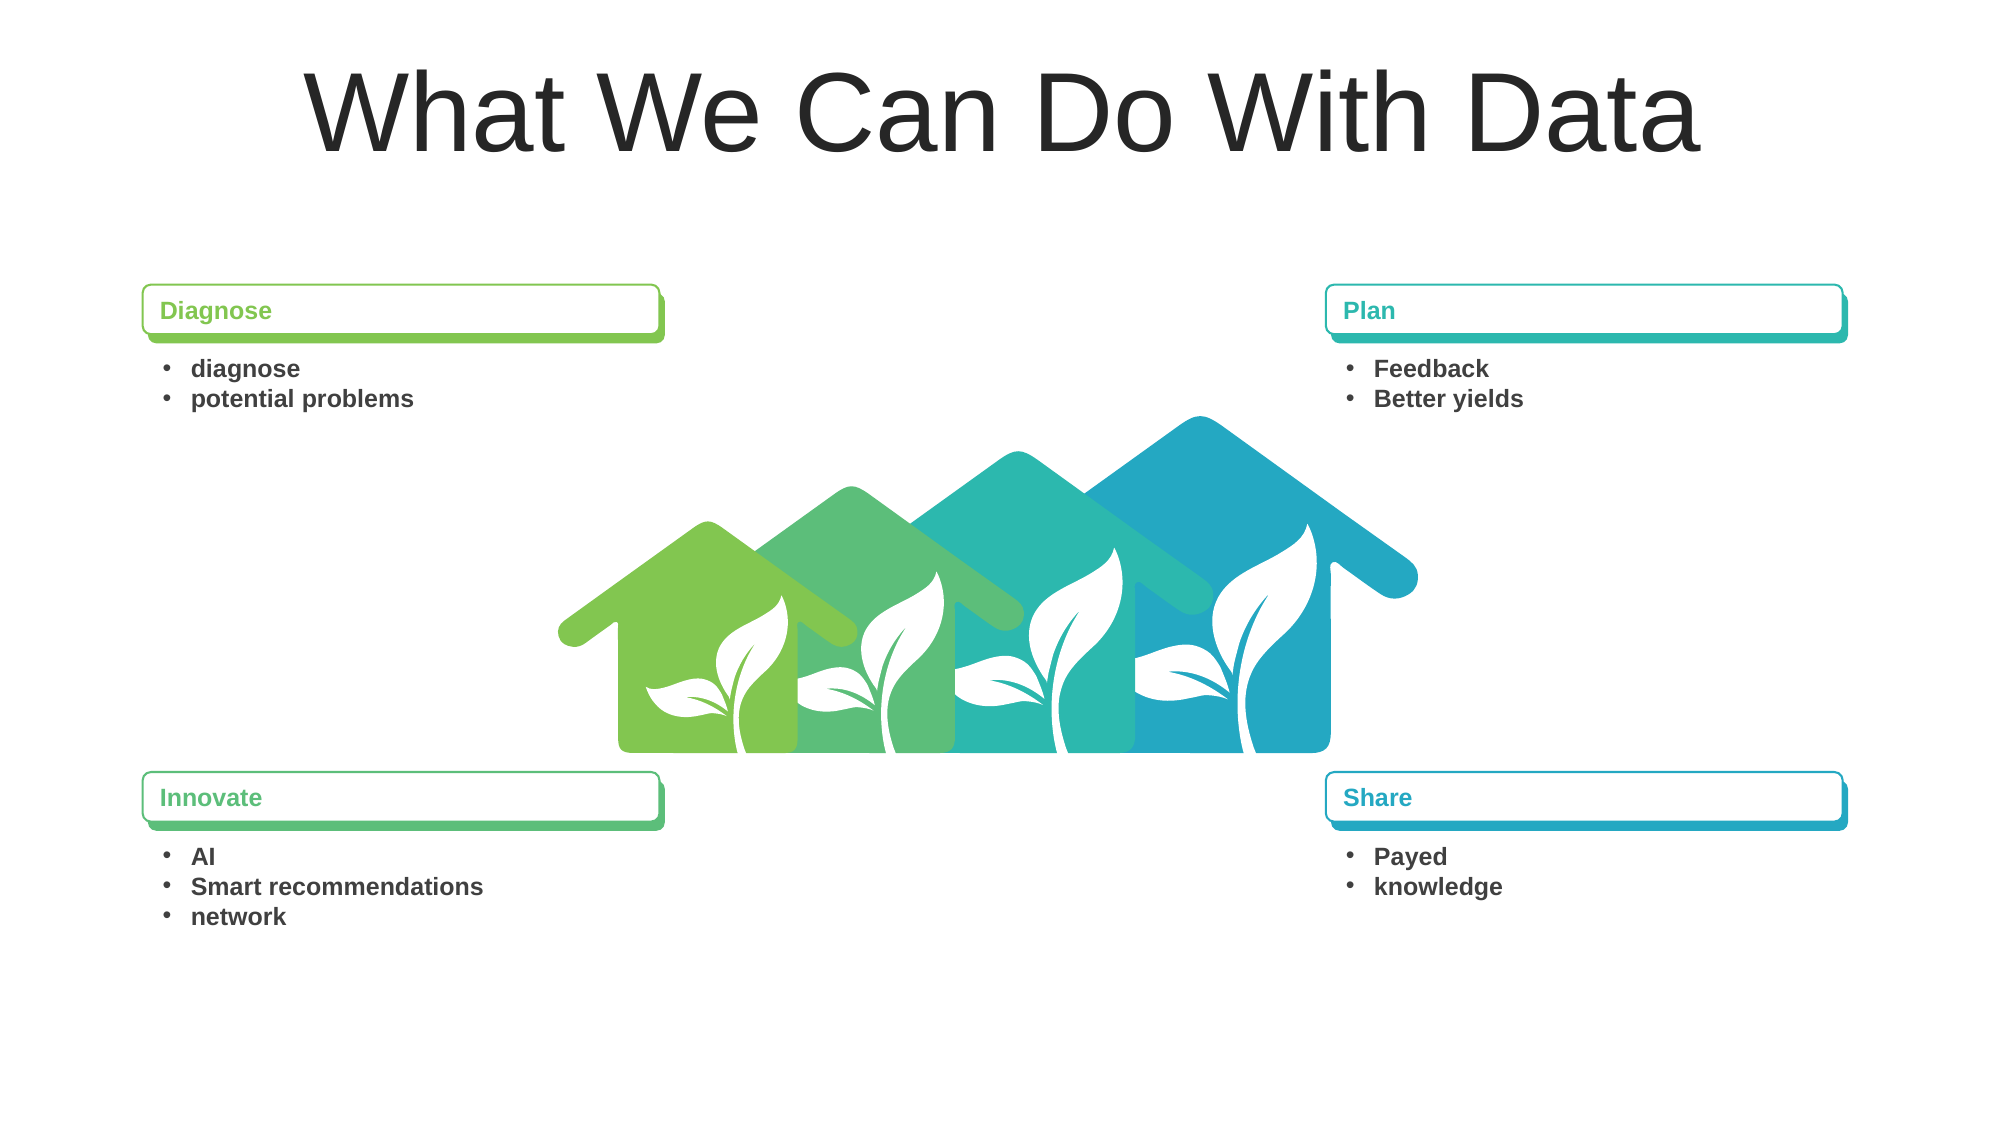

What We Can Do With Data
Plan

Diagnose

Feedback
Better yields
diagnose
potential problems

Share

Innovate

Payed
knowledge
AI
Smart recommendations
network